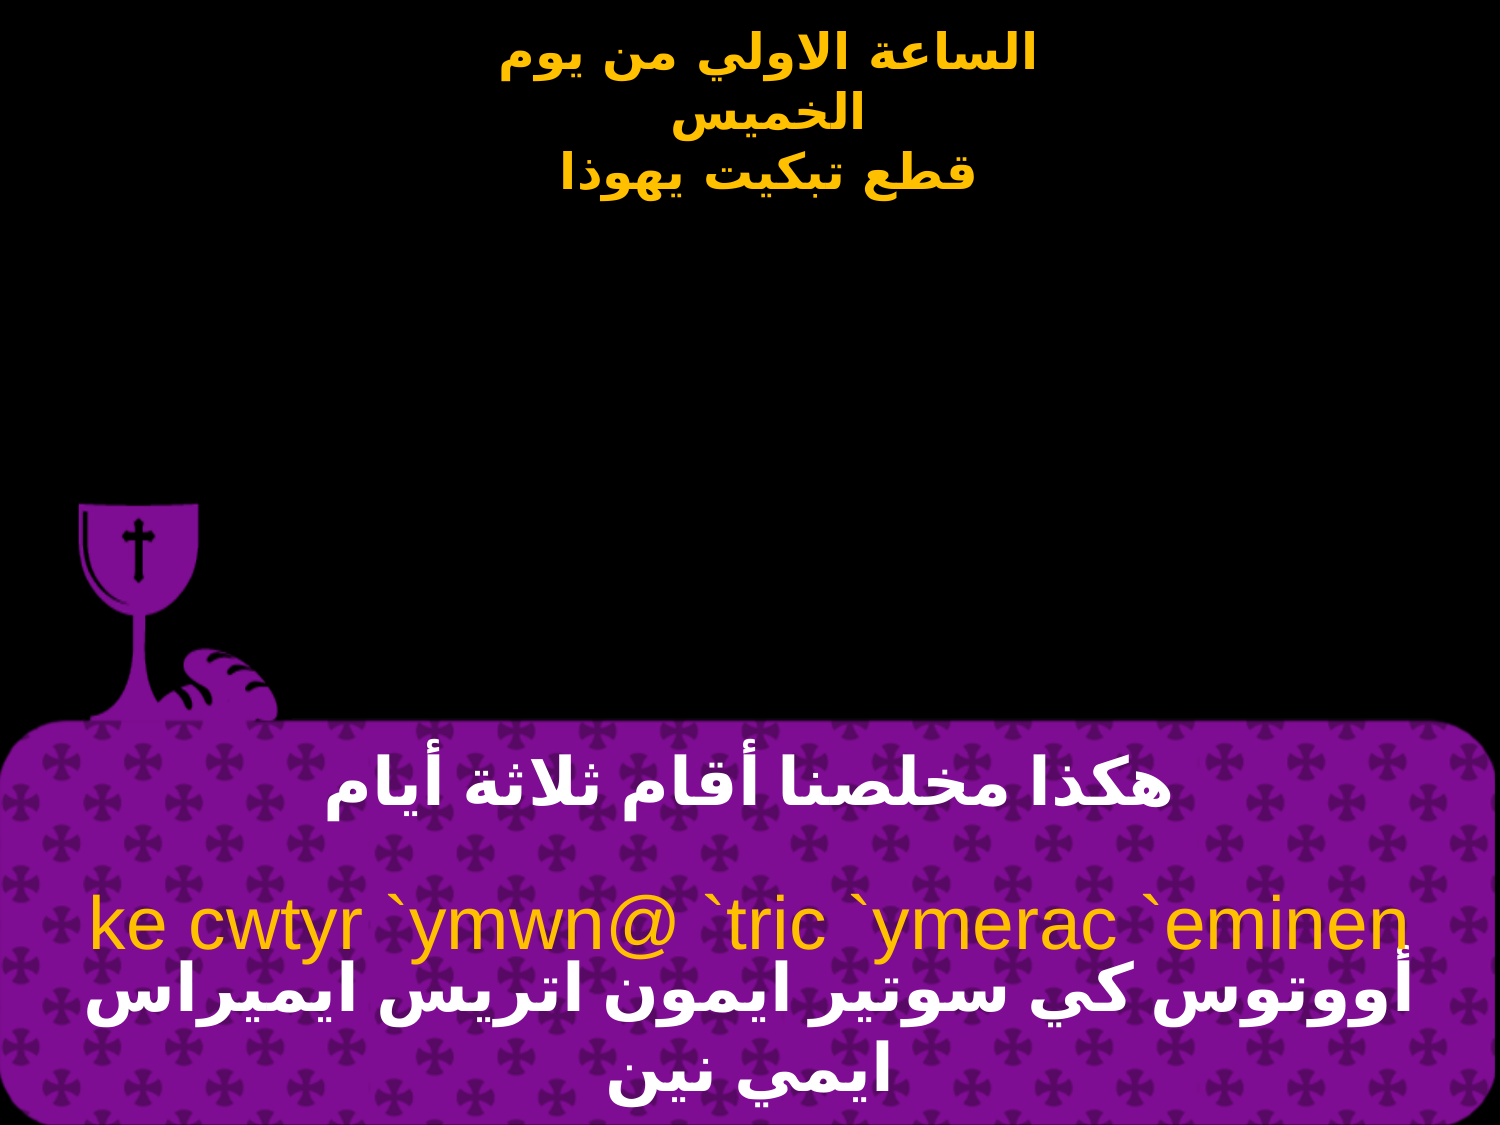

# هكذا مخلصنا أقام ثلاثة أيام
ke cwtyr `ymwn@ `tric `ymerac `eminen
أووتوس كي سوتير ايمون اتريس ايميراس ايمي نين